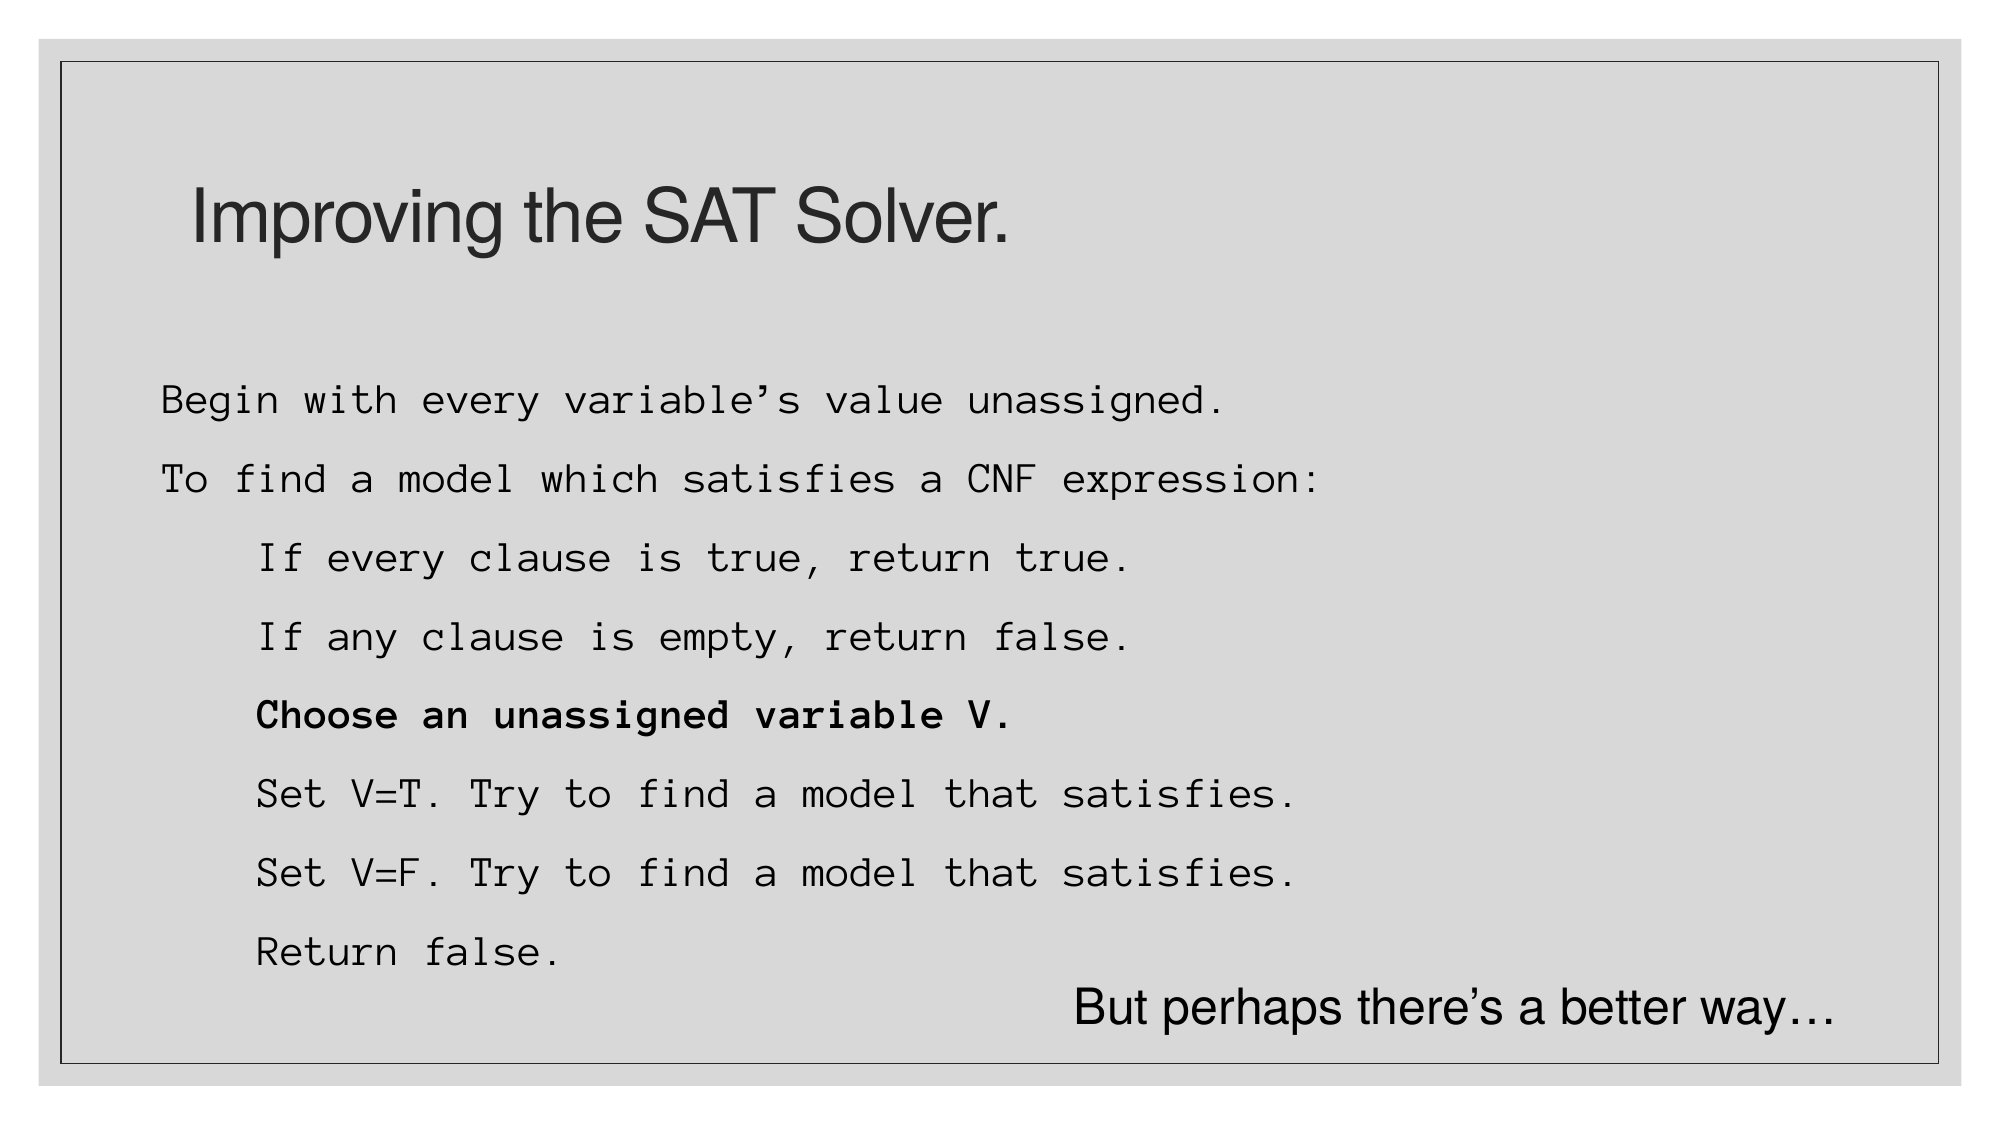

# Improving the SAT Solver.
Begin with every variable’s value unassigned.
To find a model which satisfies a CNF expression:
    If every clause is true, return true.
    If any clause is empty, return false.
    Choose an unassigned variable V.
    Set V=T. Try to find a model that satisfies.
    Set V=F. Try to find a model that satisfies.
    Return false.

But perhaps there’s a better way…